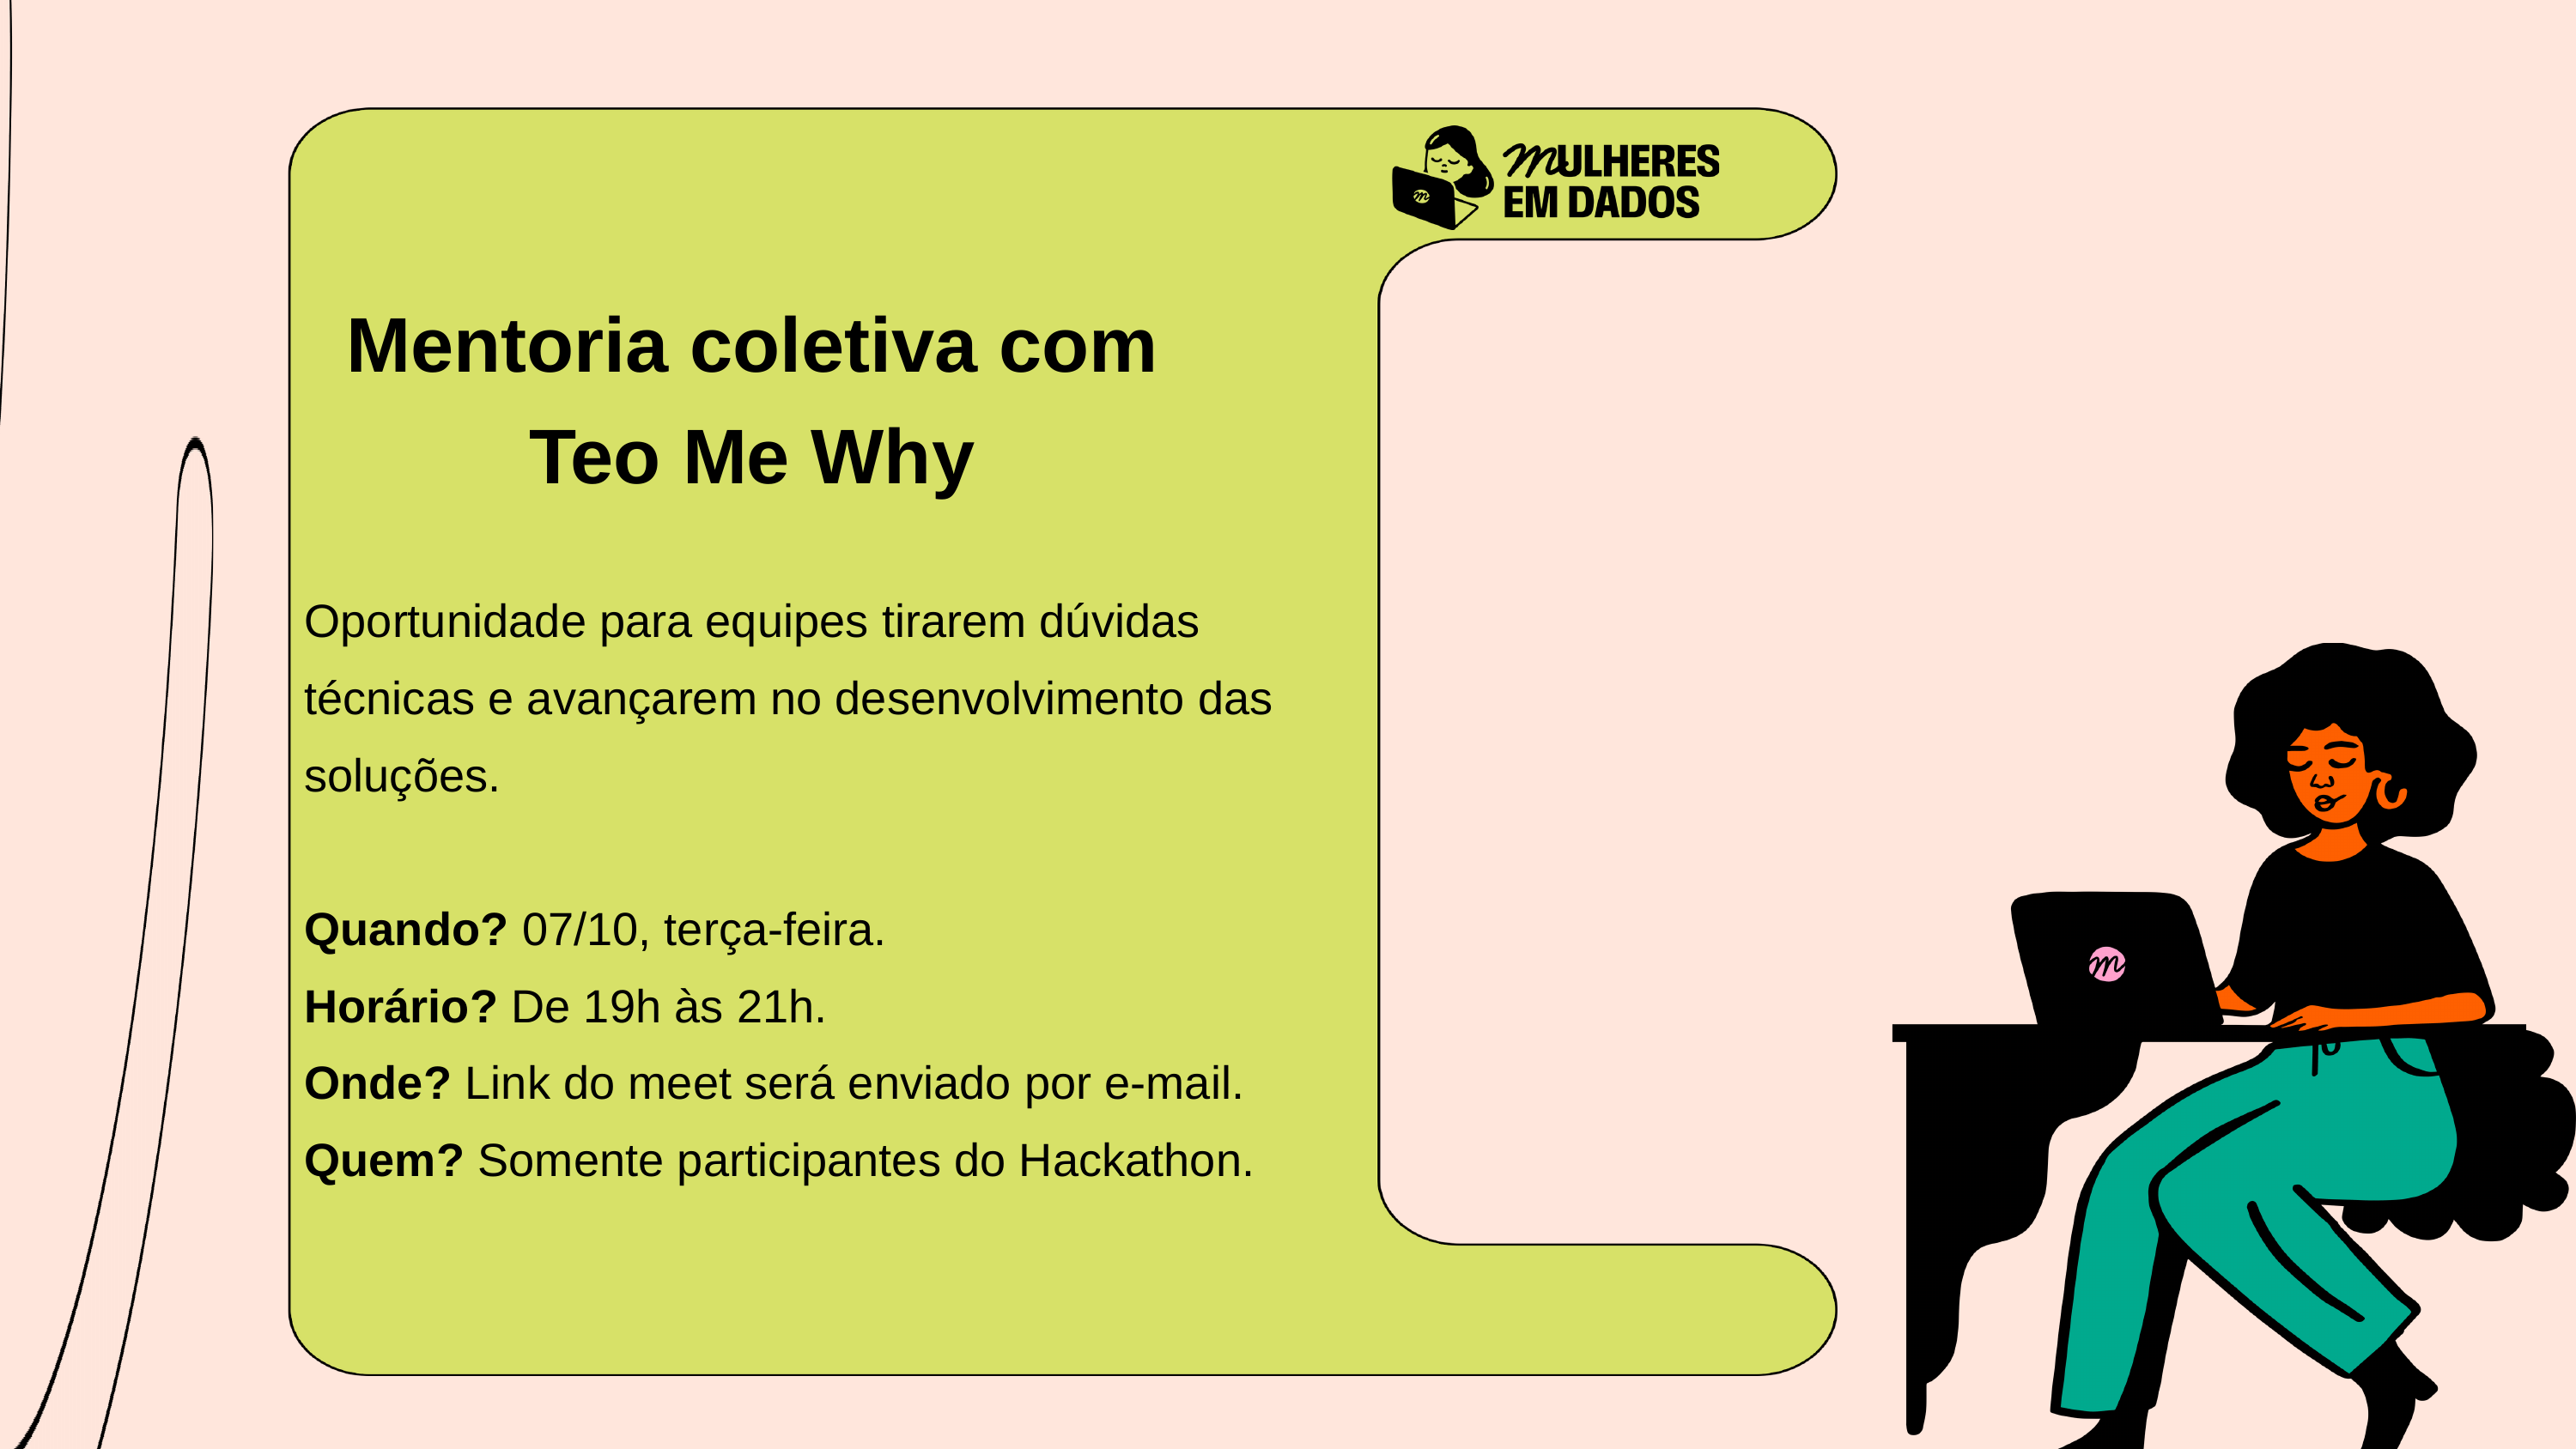

Mentoria coletiva com Teo Me Why

Oportunidade para equipes tirarem dúvidas técnicas e avançarem no desenvolvimento das soluções.

Quando? 07/10, terça-feira.
Horário? De 19h às 21h.
Onde? Link do meet será enviado por e-mail.
Quem? Somente participantes do Hackathon.